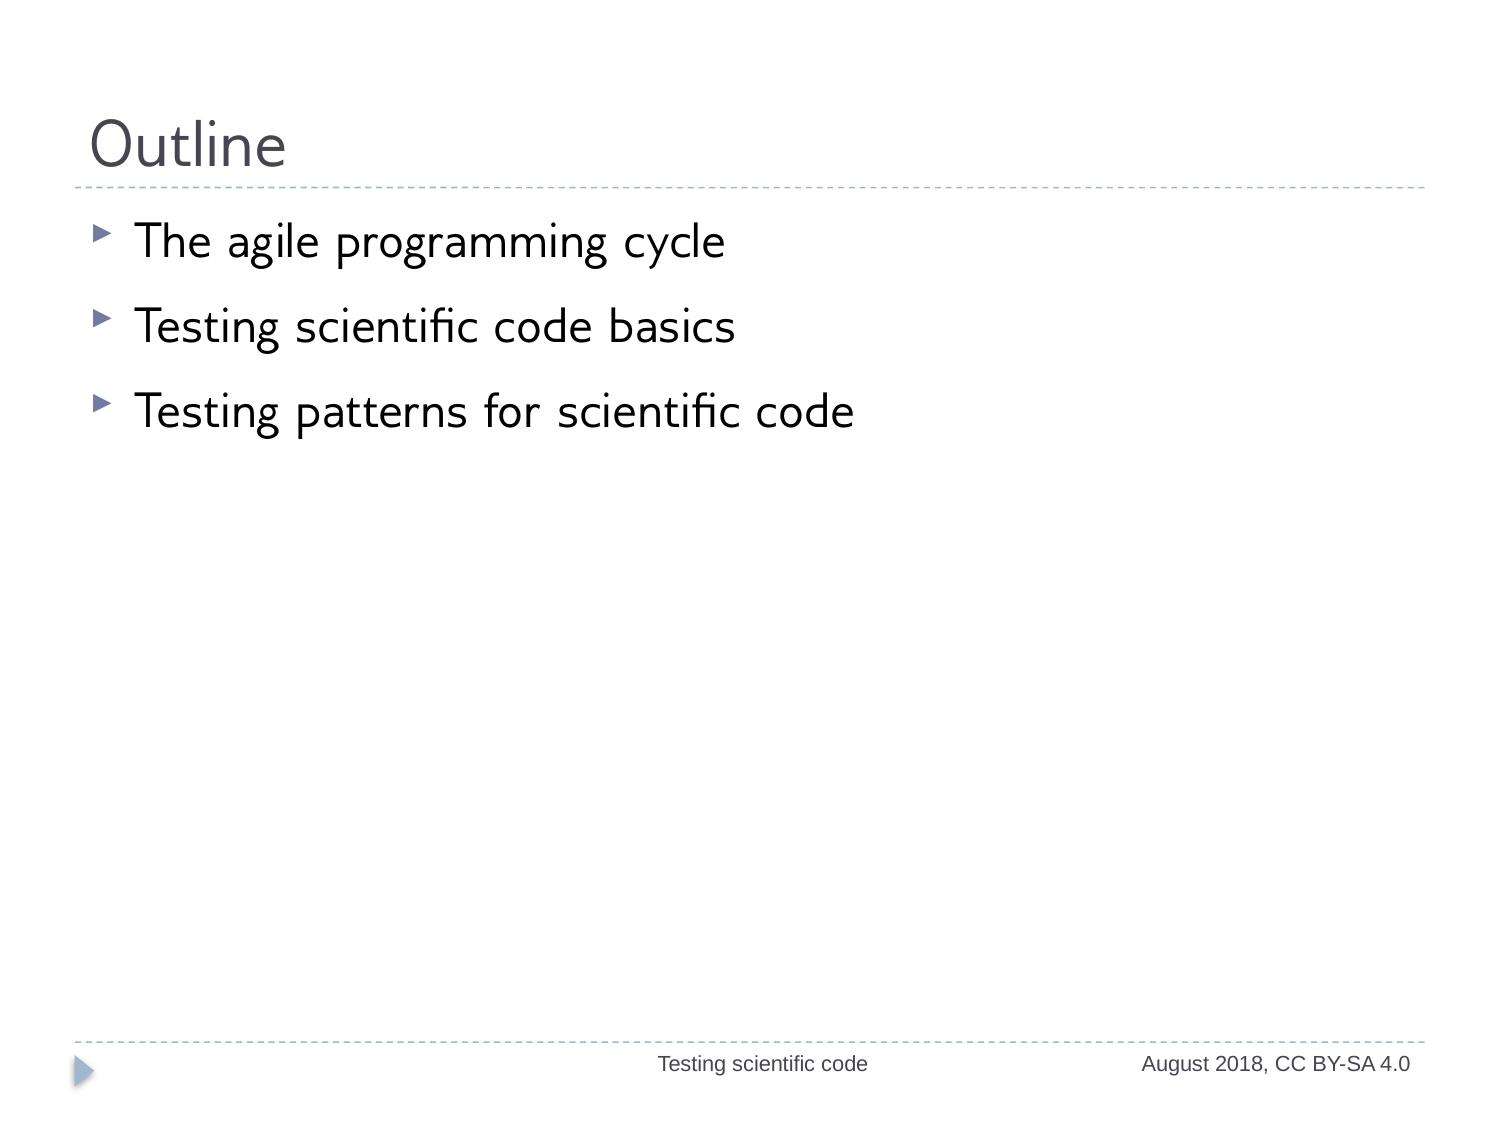

# Outline
The agile programming cycle
Testing scientific code basics
Testing patterns for scientific code
Testing scientific code
August 2018, CC BY-SA 4.0